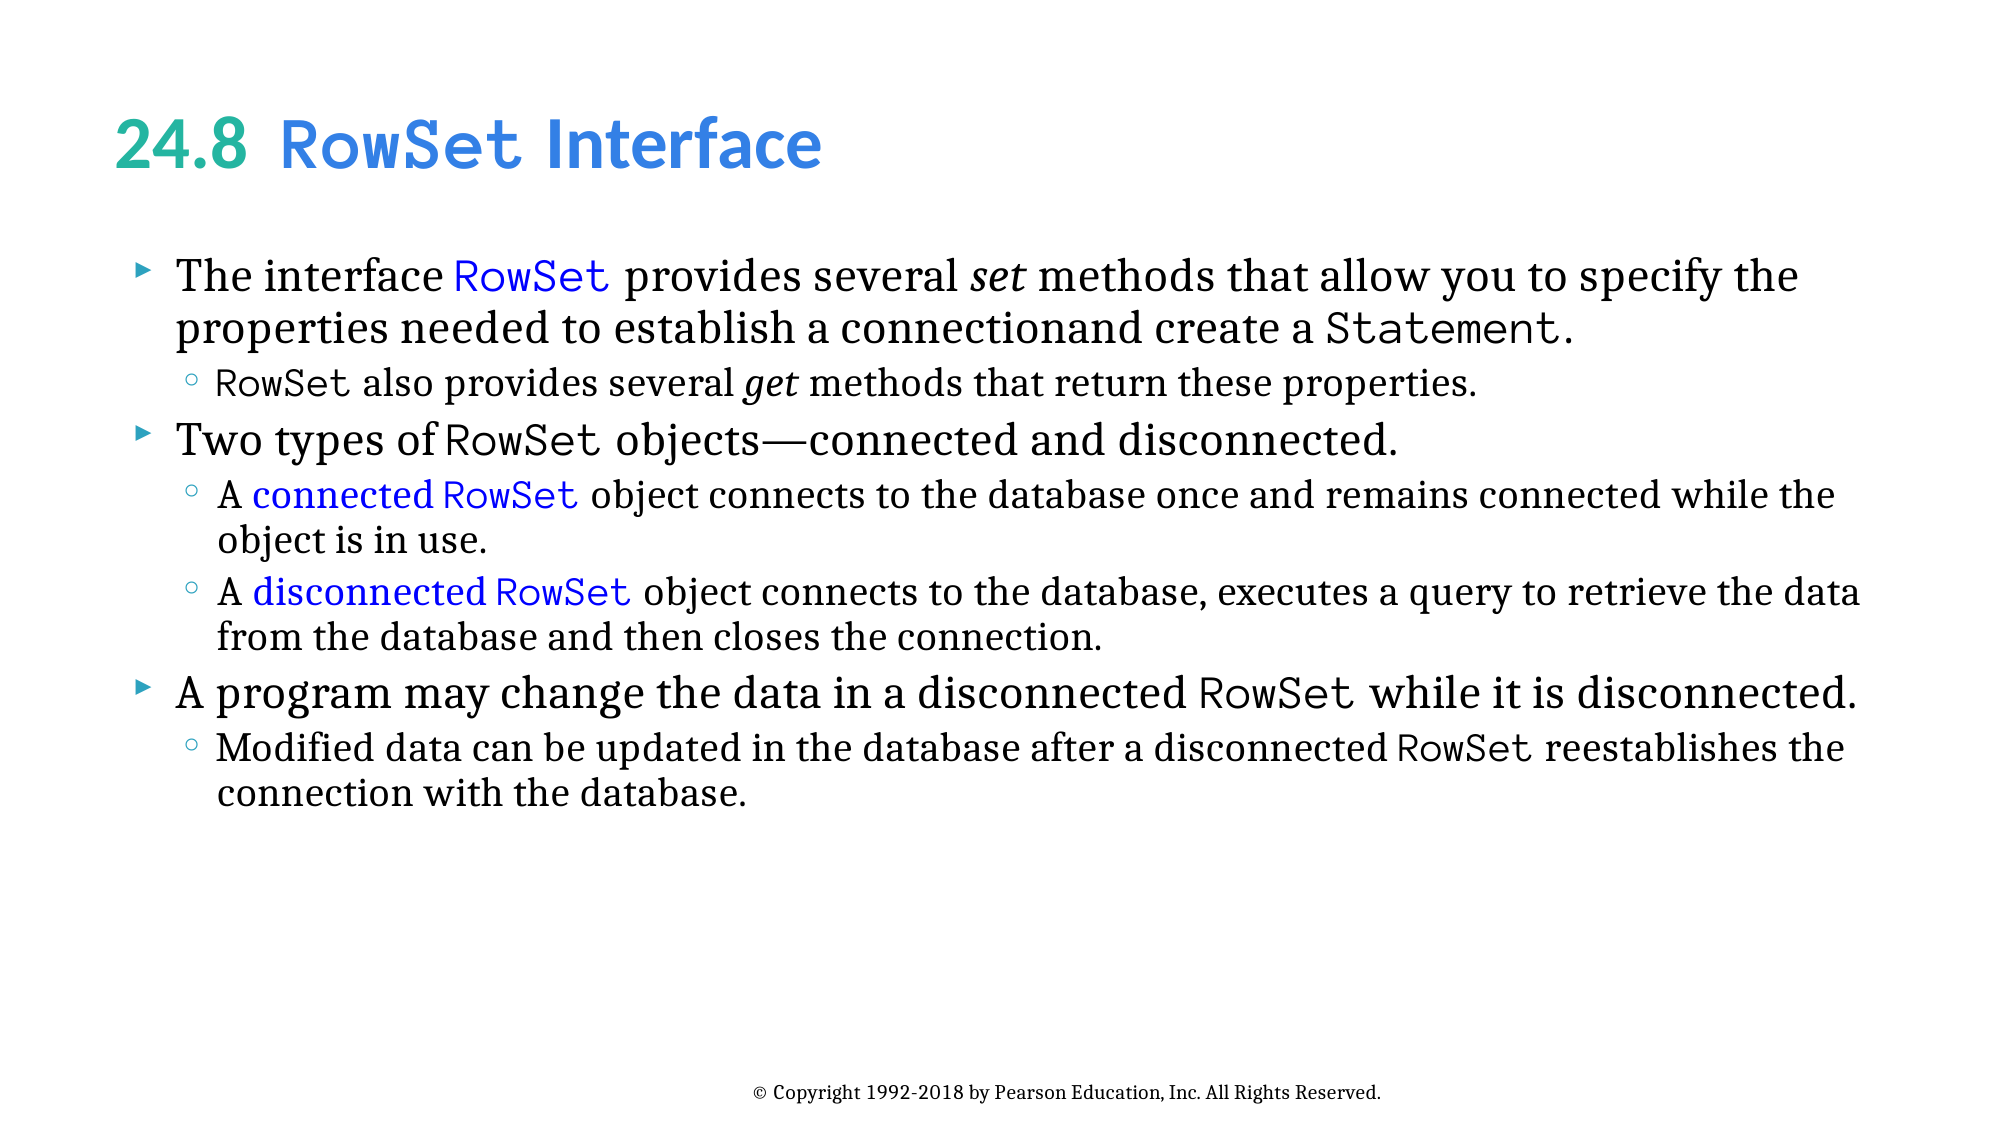

# 24.8  RowSet Interface
The interface RowSet provides several set methods that allow you to specify the properties needed to establish a connectionand create a Statement.
RowSet also provides several get methods that return these properties.
Two types of RowSet objects—connected and disconnected.
A connected RowSet object connects to the database once and remains connected while the object is in use.
A disconnected RowSet object connects to the database, executes a query to retrieve the data from the database and then closes the connection.
A program may change the data in a disconnected RowSet while it is disconnected.
Modified data can be updated in the database after a disconnected RowSet reestablishes the connection with the database.
© Copyright 1992-2018 by Pearson Education, Inc. All Rights Reserved.